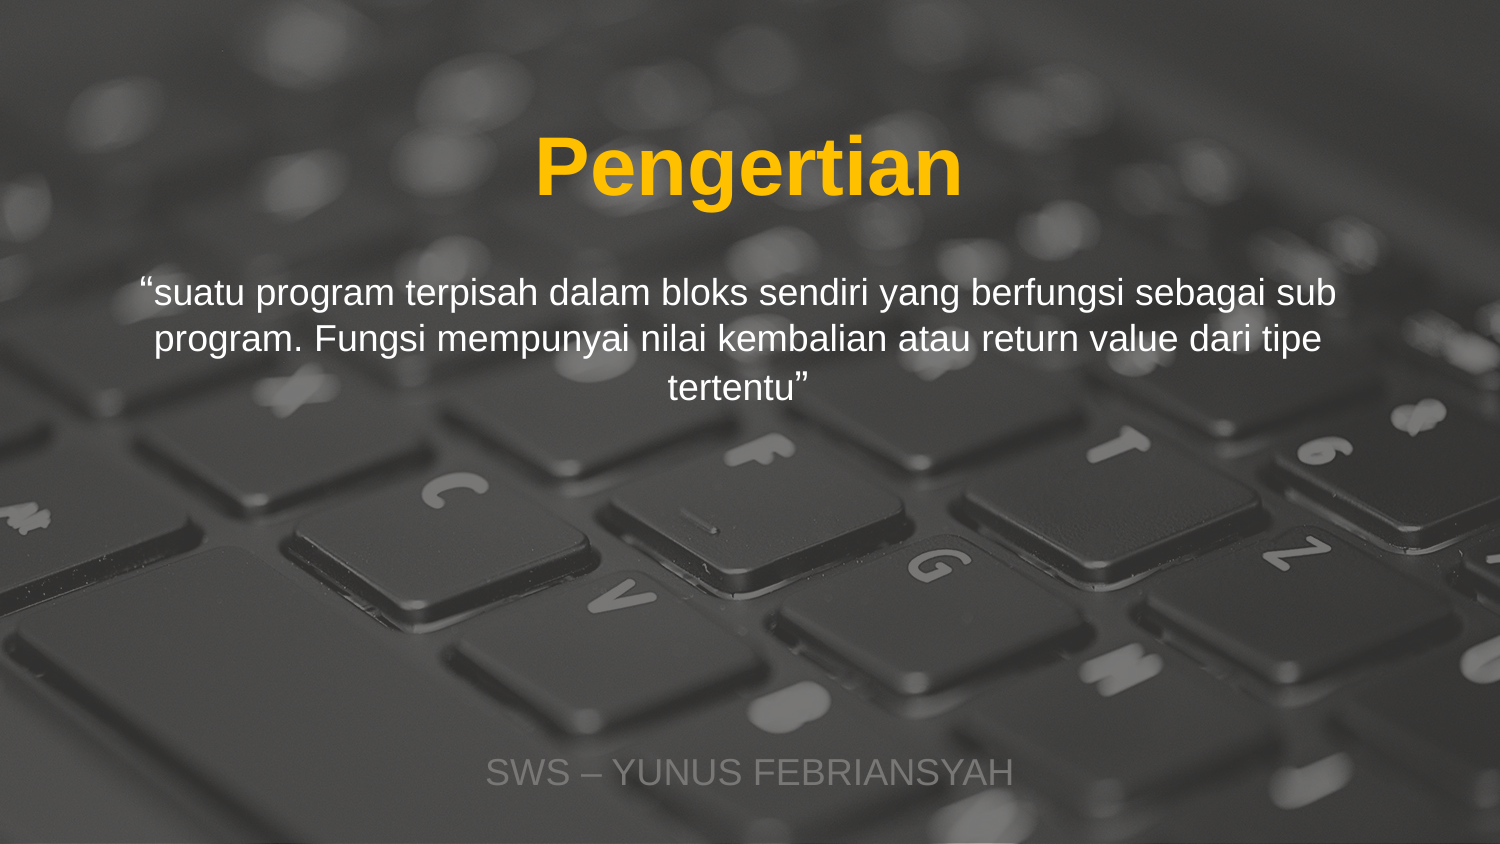

Pengertian
“suatu program terpisah dalam bloks sendiri yang berfungsi sebagai sub program. Fungsi mempunyai nilai kembalian atau return value dari tipe tertentu”